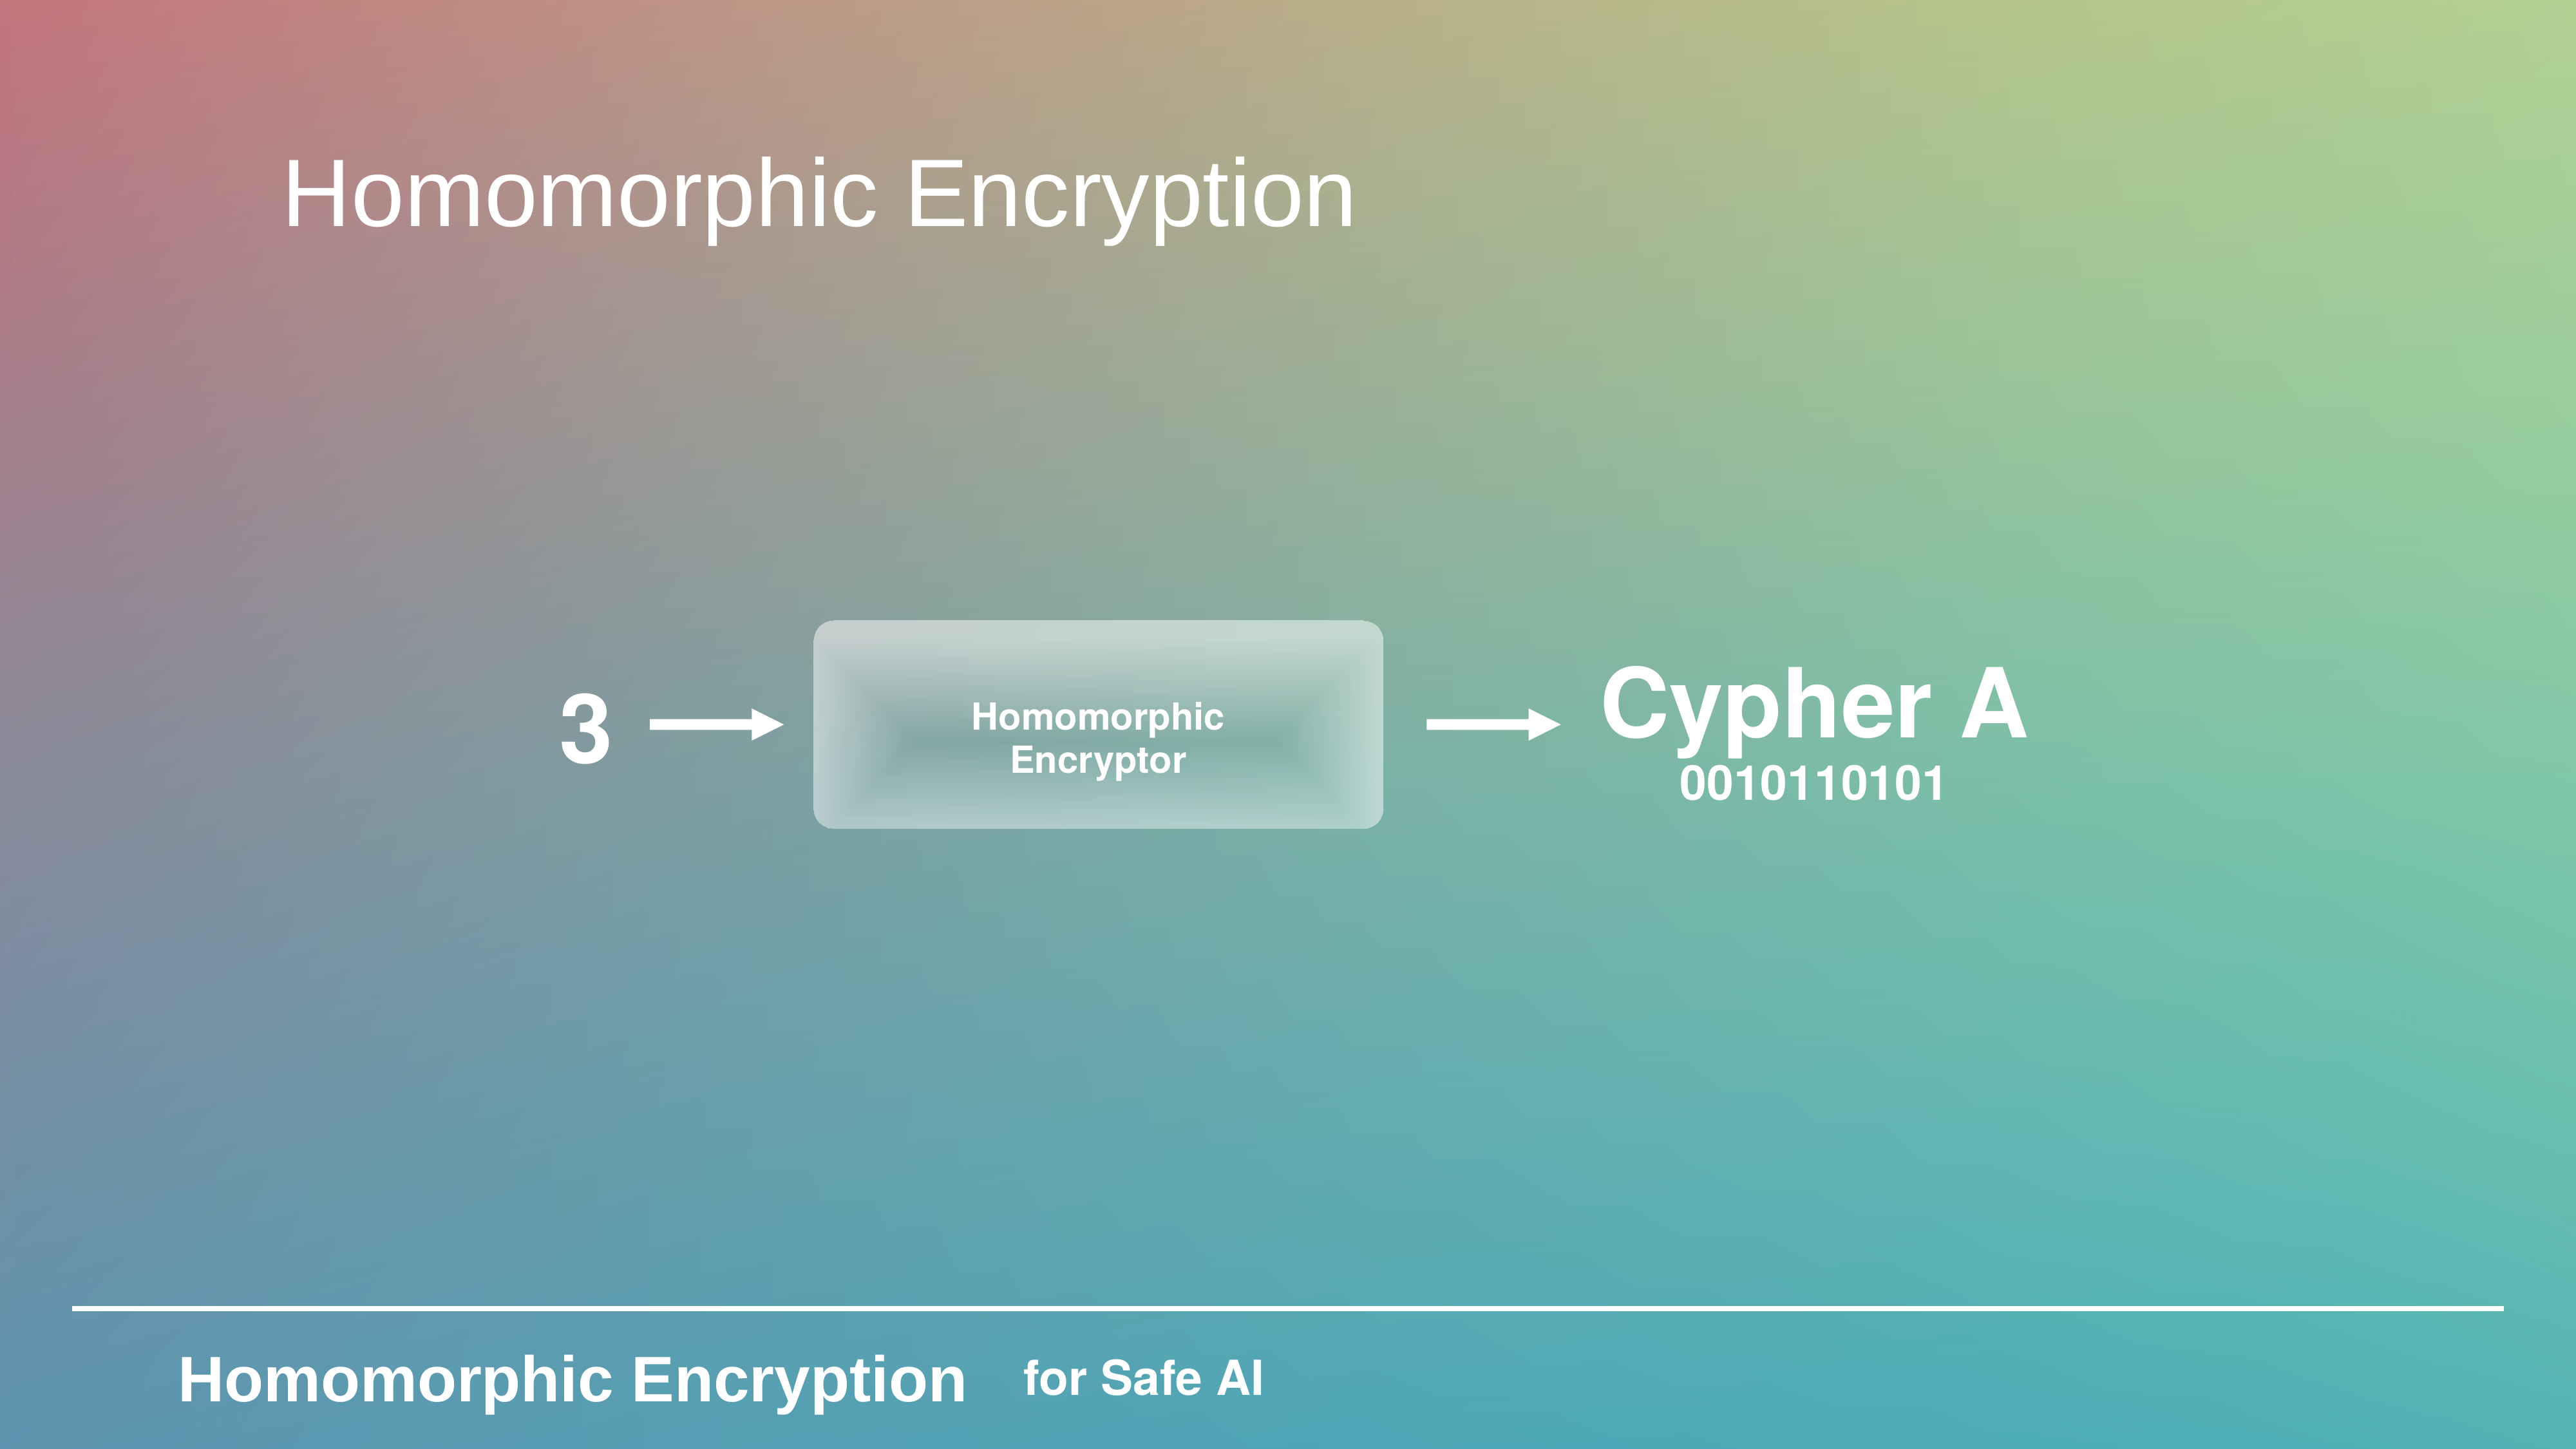

Homomorphic Encryption
Homomorphic
Encryptor
Cypher A
3

0010110101

Homomorphic Encryption
for Safe AI